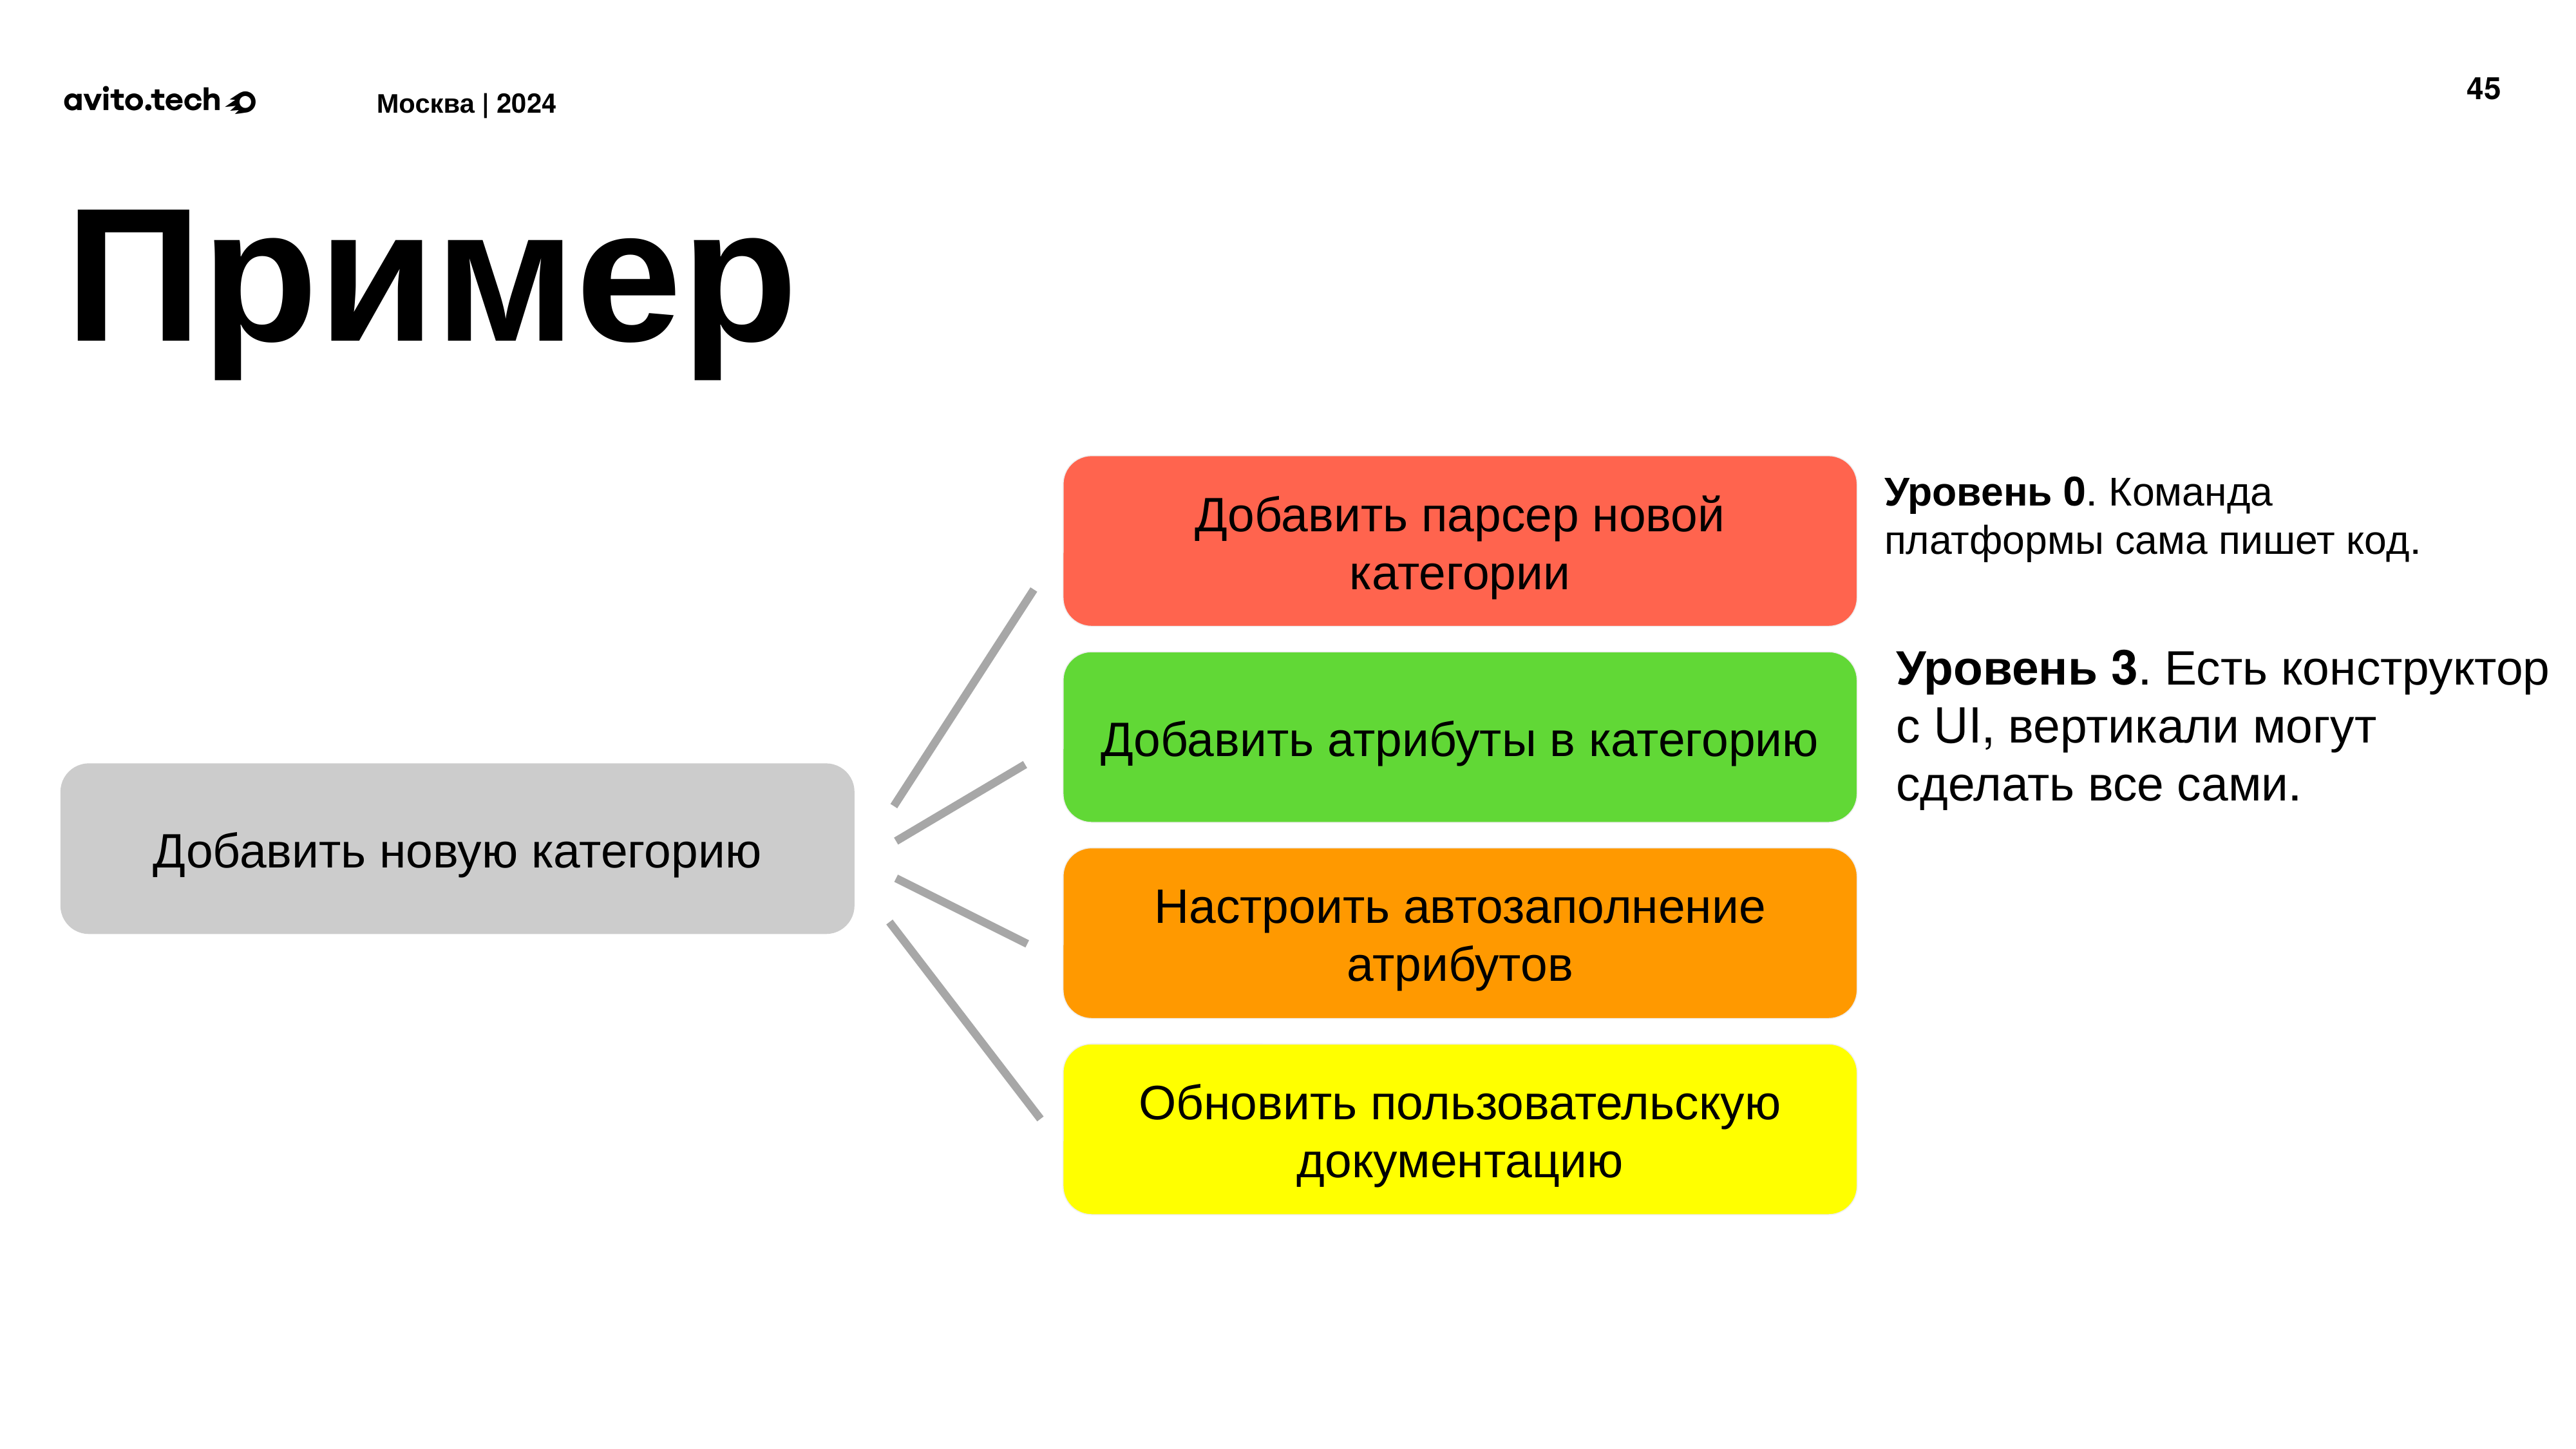

45
Пример
Уровень 0. Команда
платформы сама пишет код.
Добавить парсер новой категории
Уровень 3. Есть конструктор с UI, вертикали могут сделать все сами.
Добавить атрибуты в категорию
Добавить новую категорию
Настроить автозаполнение атрибутов
Обновить пользовательскую документацию